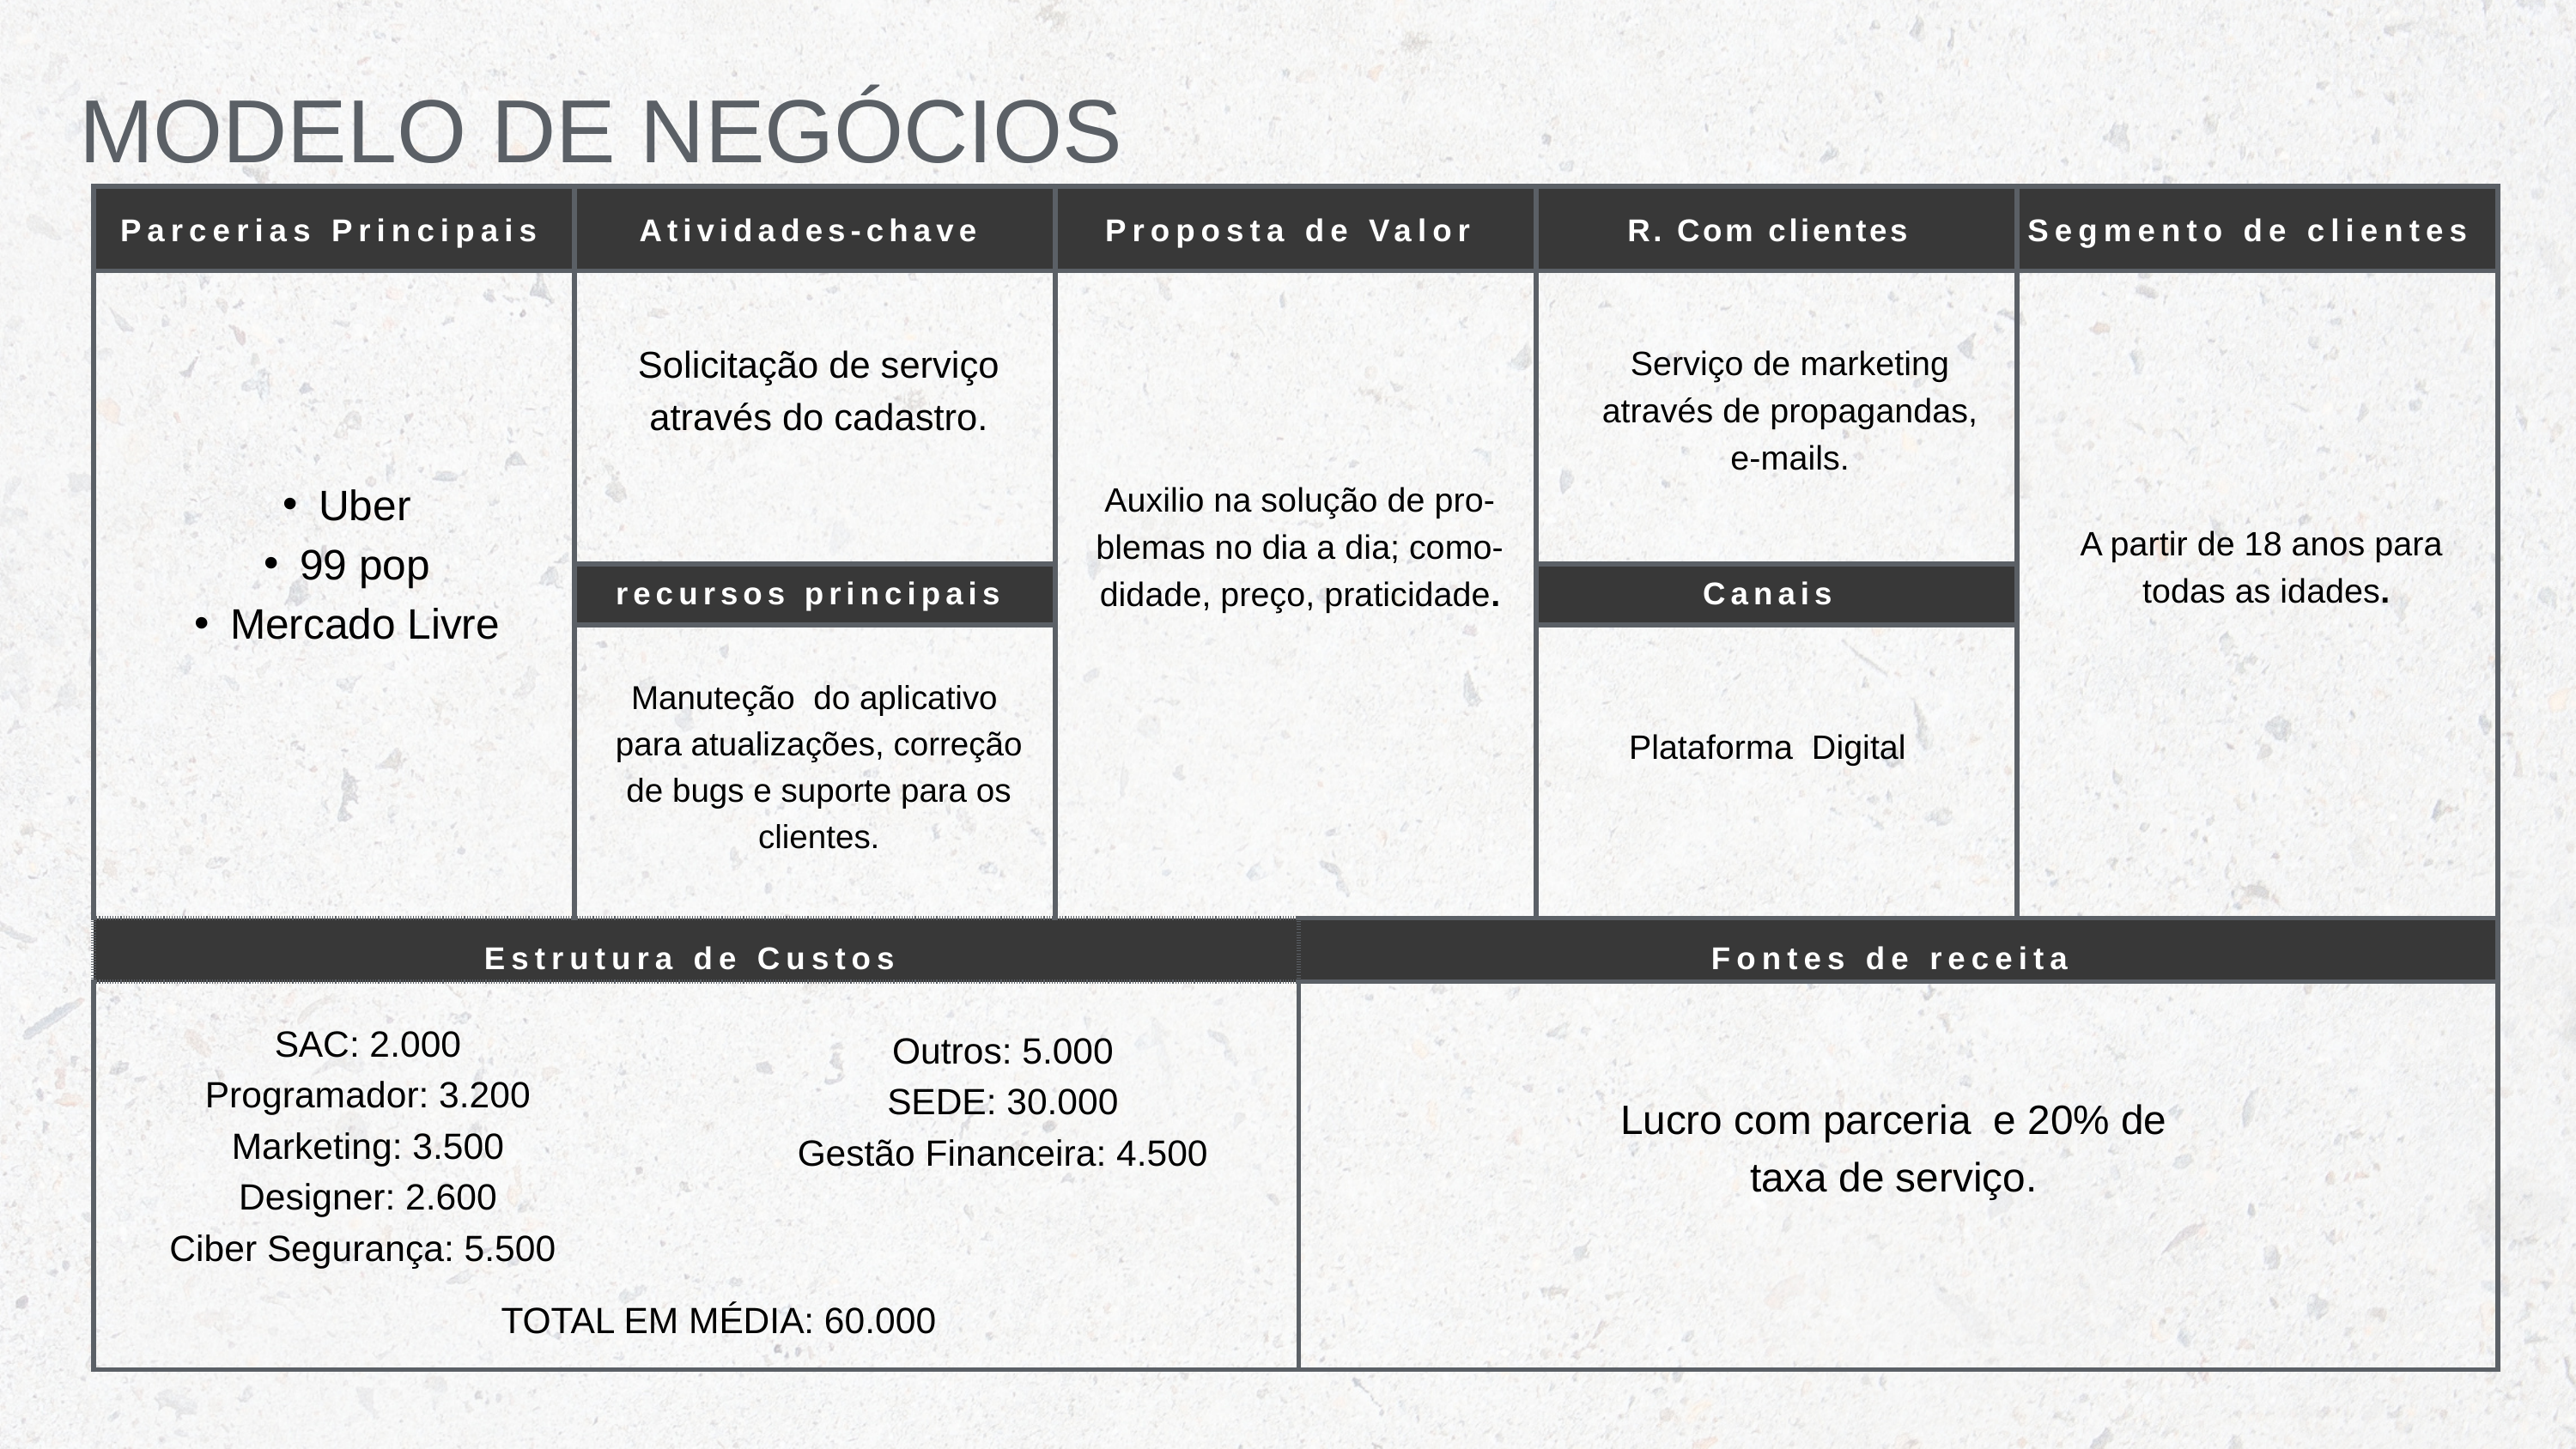

MODELO DE NEGÓCIOS
|  |  |  |  |  |  |
| --- | --- | --- | --- | --- | --- |
|  |  |  |  |  |  |
|  |  |  |  |  |  |
|  |  |  |  |  |  |
|  |  |  |  |  |  |
|  |  |  |  |  |  |
Parcerias Principais
Atividades-chave
Proposta de Valor
R. Com clientes
Segmento de clientes
Solicitação de serviço através do cadastro.
Serviço de marketing
através de propagandas,
e-mails.
Uber
99 pop
Mercado Livre
Auxilio na solução de pro-
blemas no dia a dia; como-
didade, preço, praticidade.
A partir de 18 anos para
todas as idades.
recursos principais
Canais
Manuteção  do aplicativo
para atualizações, correção
de bugs e suporte para os
clientes.
Plataforma  Digital
Estrutura de Custos
Fontes de receita
SAC: 2.000
Programador: 3.200
Marketing: 3.500
Designer: 2.600
Ciber Segurança: 5.500
Outros: 5.000
SEDE: 30.000
Gestão Financeira: 4.500
TOTAL EM MÉDIA: 60.000
Lucro com parceria  e 20% de taxa de serviço.